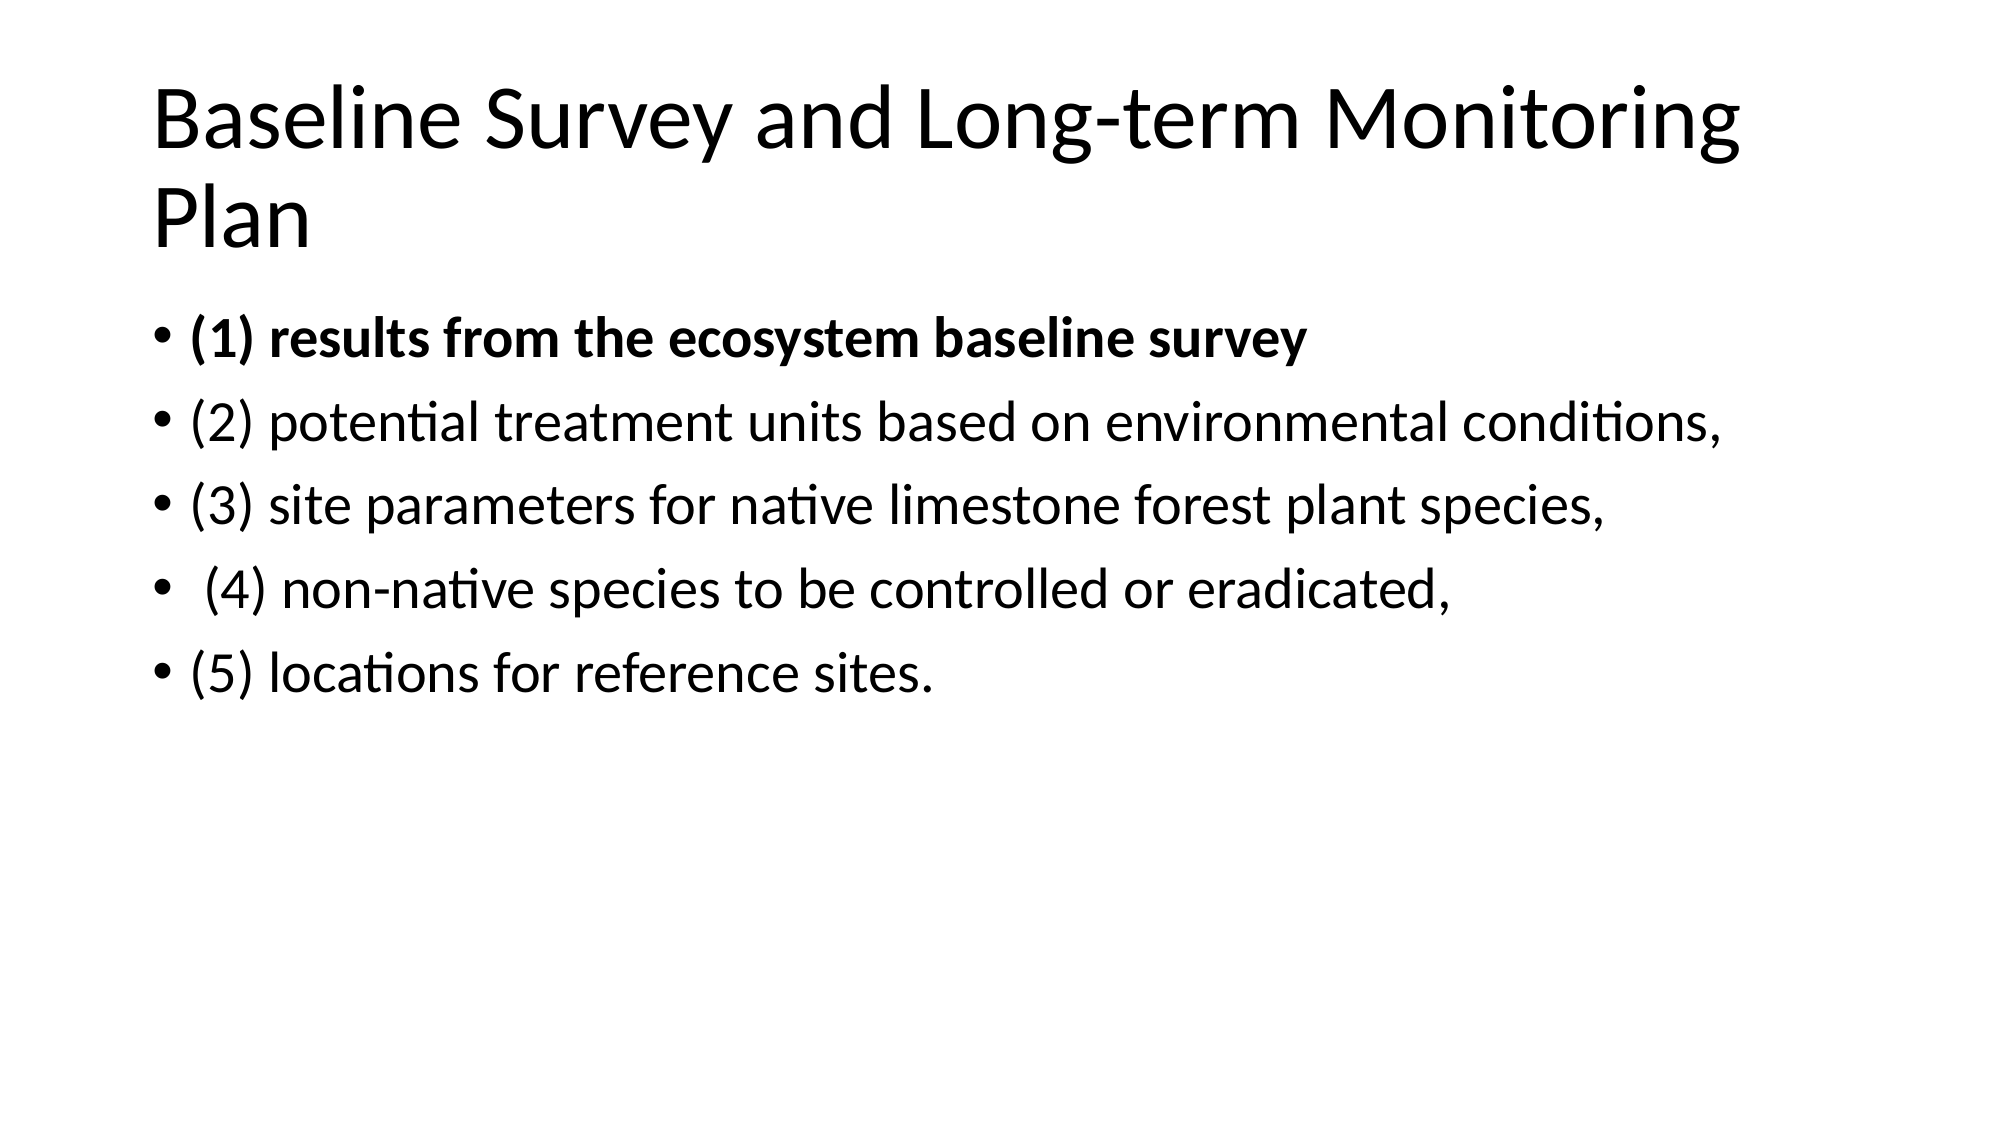

# Baseline Survey and Long-term Monitoring Plan
(1) results from the ecosystem baseline survey
(2) potential treatment units based on environmental conditions,
(3) site parameters for native limestone forest plant species,
 (4) non-native species to be controlled or eradicated,
(5) locations for reference sites.